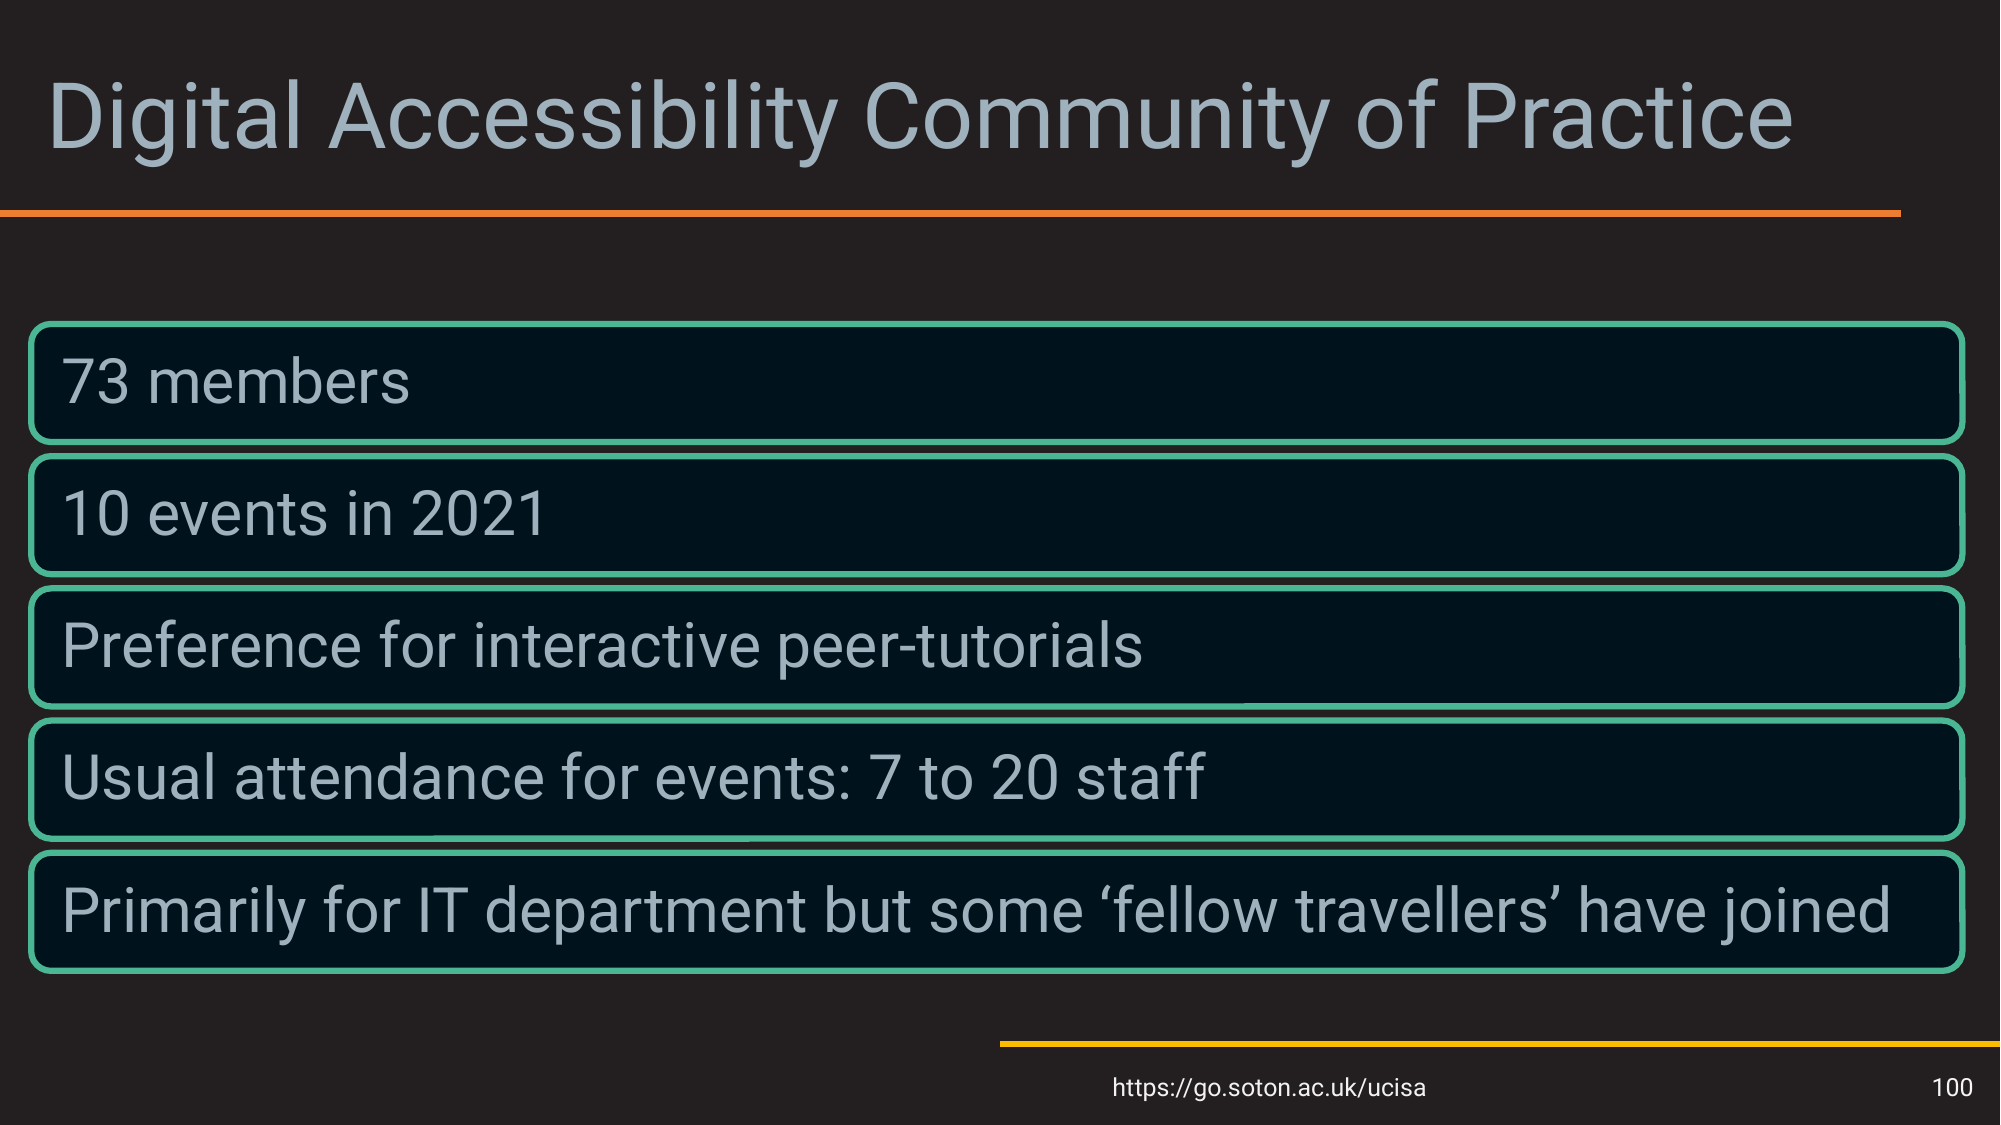

# Digital Accessibility Community of Practice
73 members
10 events in 2021
Preference for interactive peer-tutorials
Usual attendance for events: 7 to 20 staff
Primarily for IT department but some ‘fellow travellers’ have joined
100
https://go.soton.ac.uk/ucisa